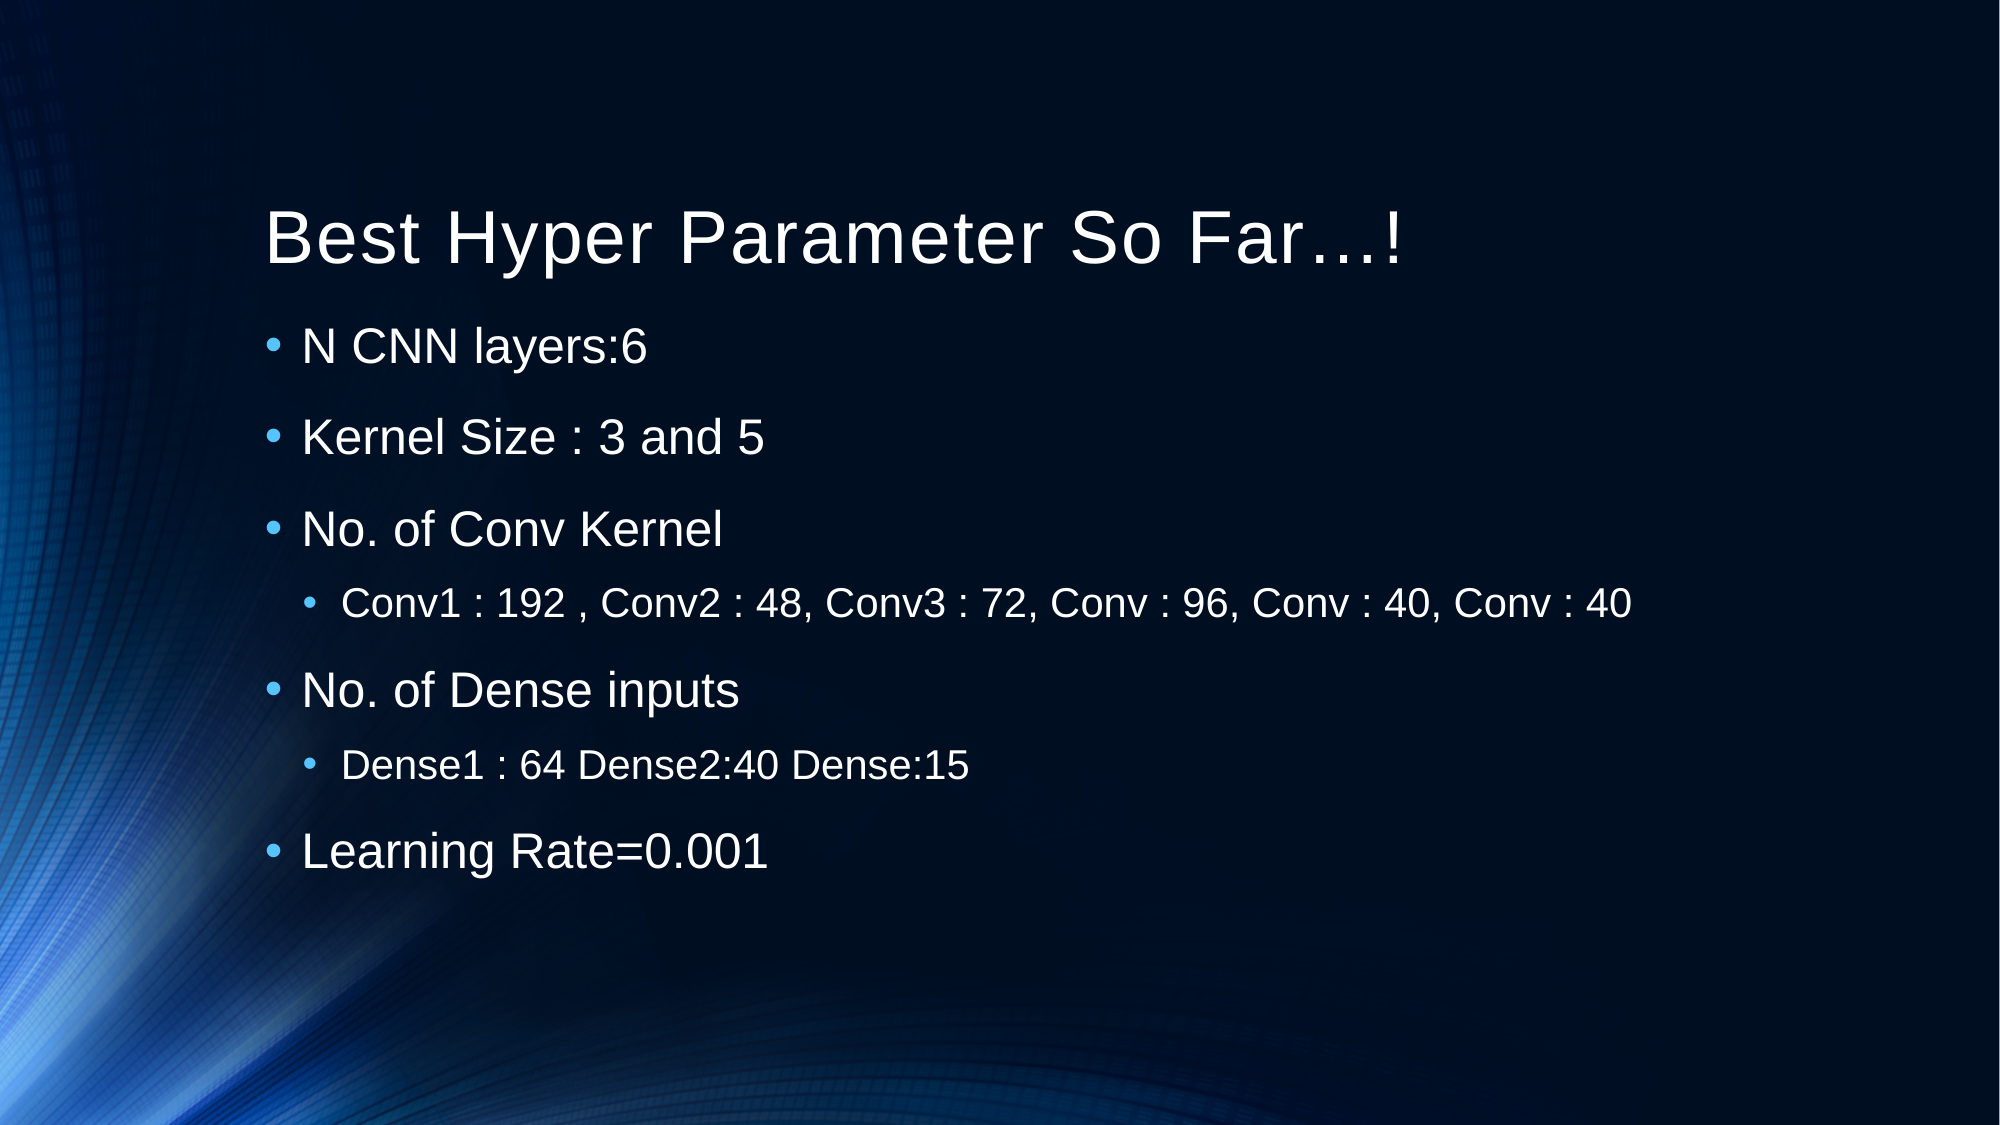

# Best Hyper Parameter So Far…!
N CNN layers:6
Kernel Size : 3 and 5
No. of Conv Kernel
Conv1 : 192 , Conv2 : 48, Conv3 : 72, Conv : 96, Conv : 40, Conv : 40
No. of Dense inputs
Dense1 : 64 Dense2:40 Dense:15
Learning Rate=0.001